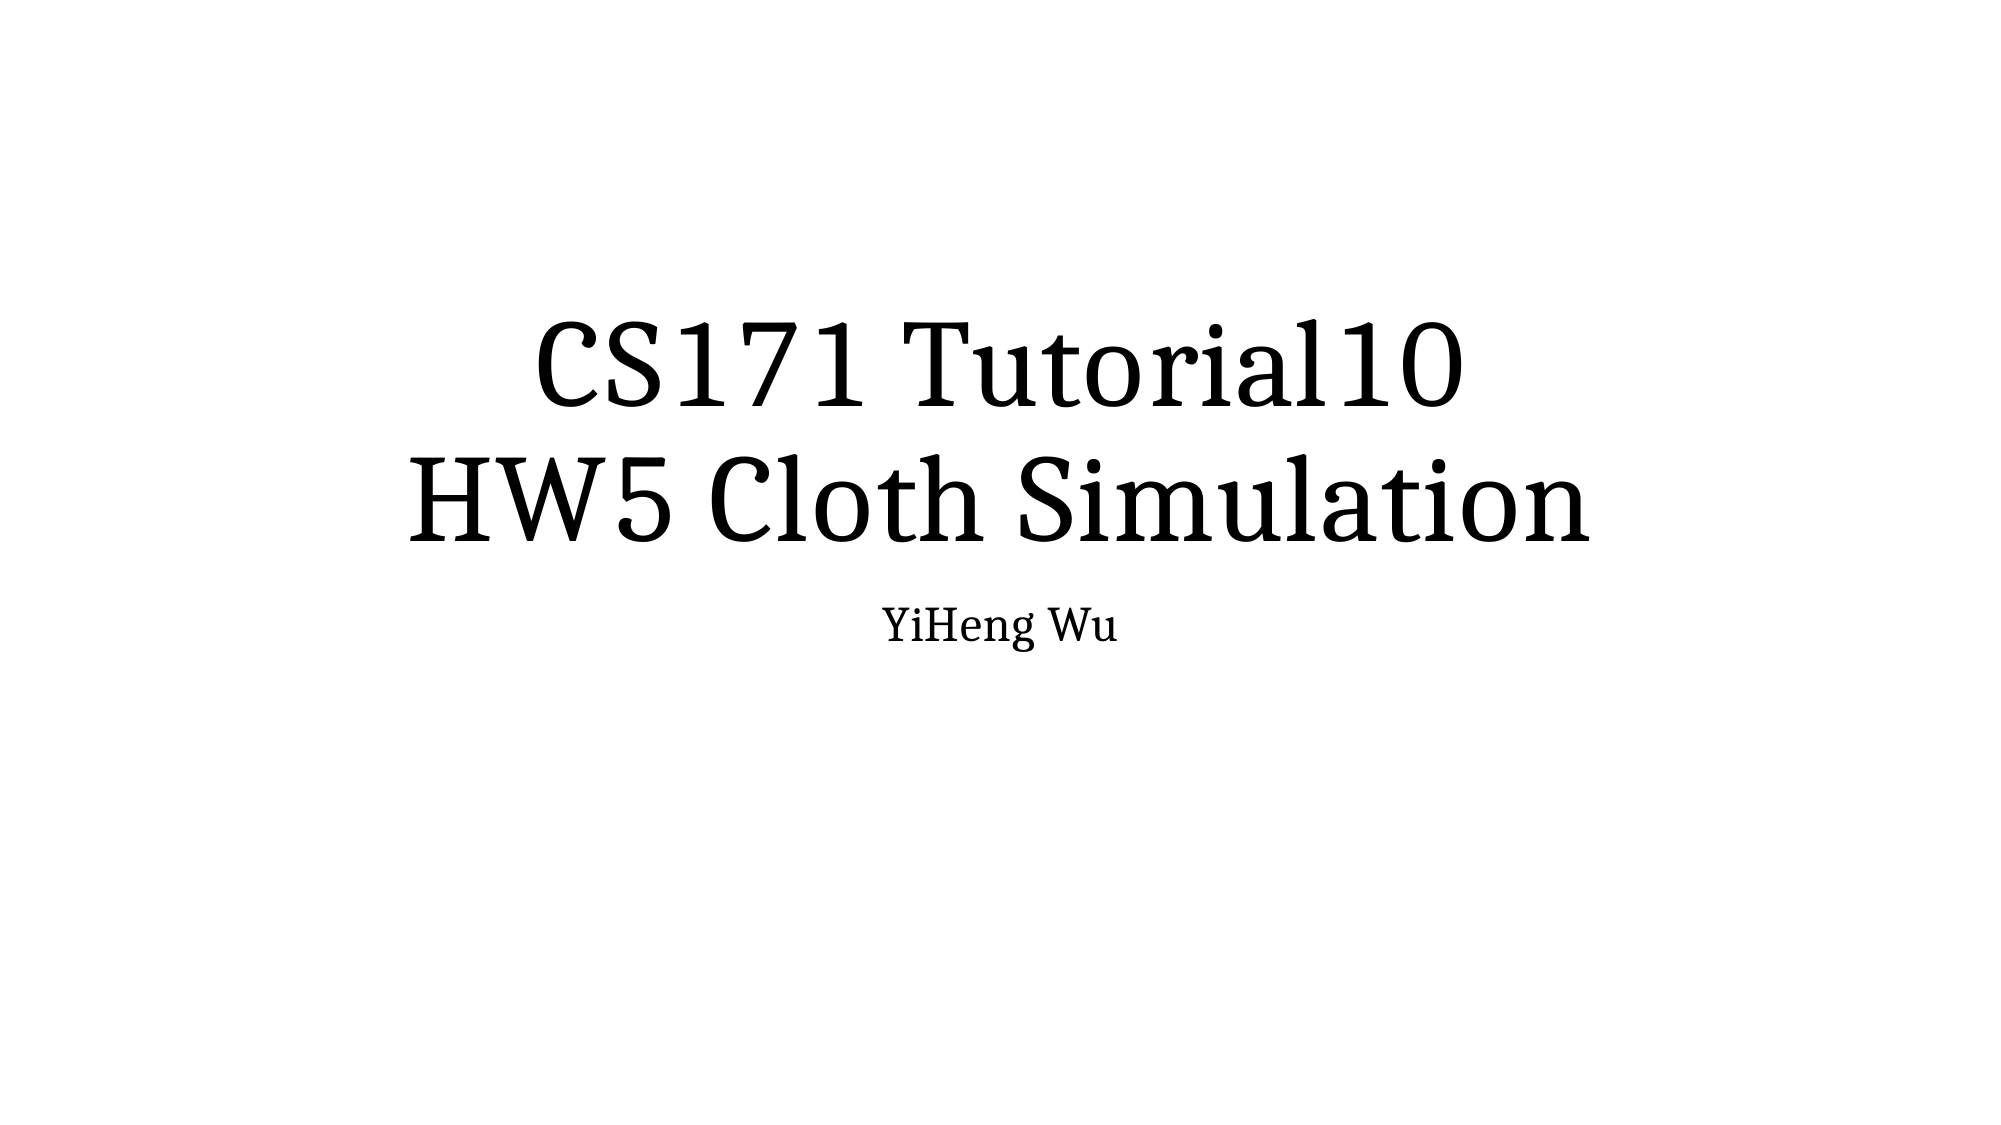

# CS171 Tutorial10 HW5 Cloth Simulation
YiHeng Wu